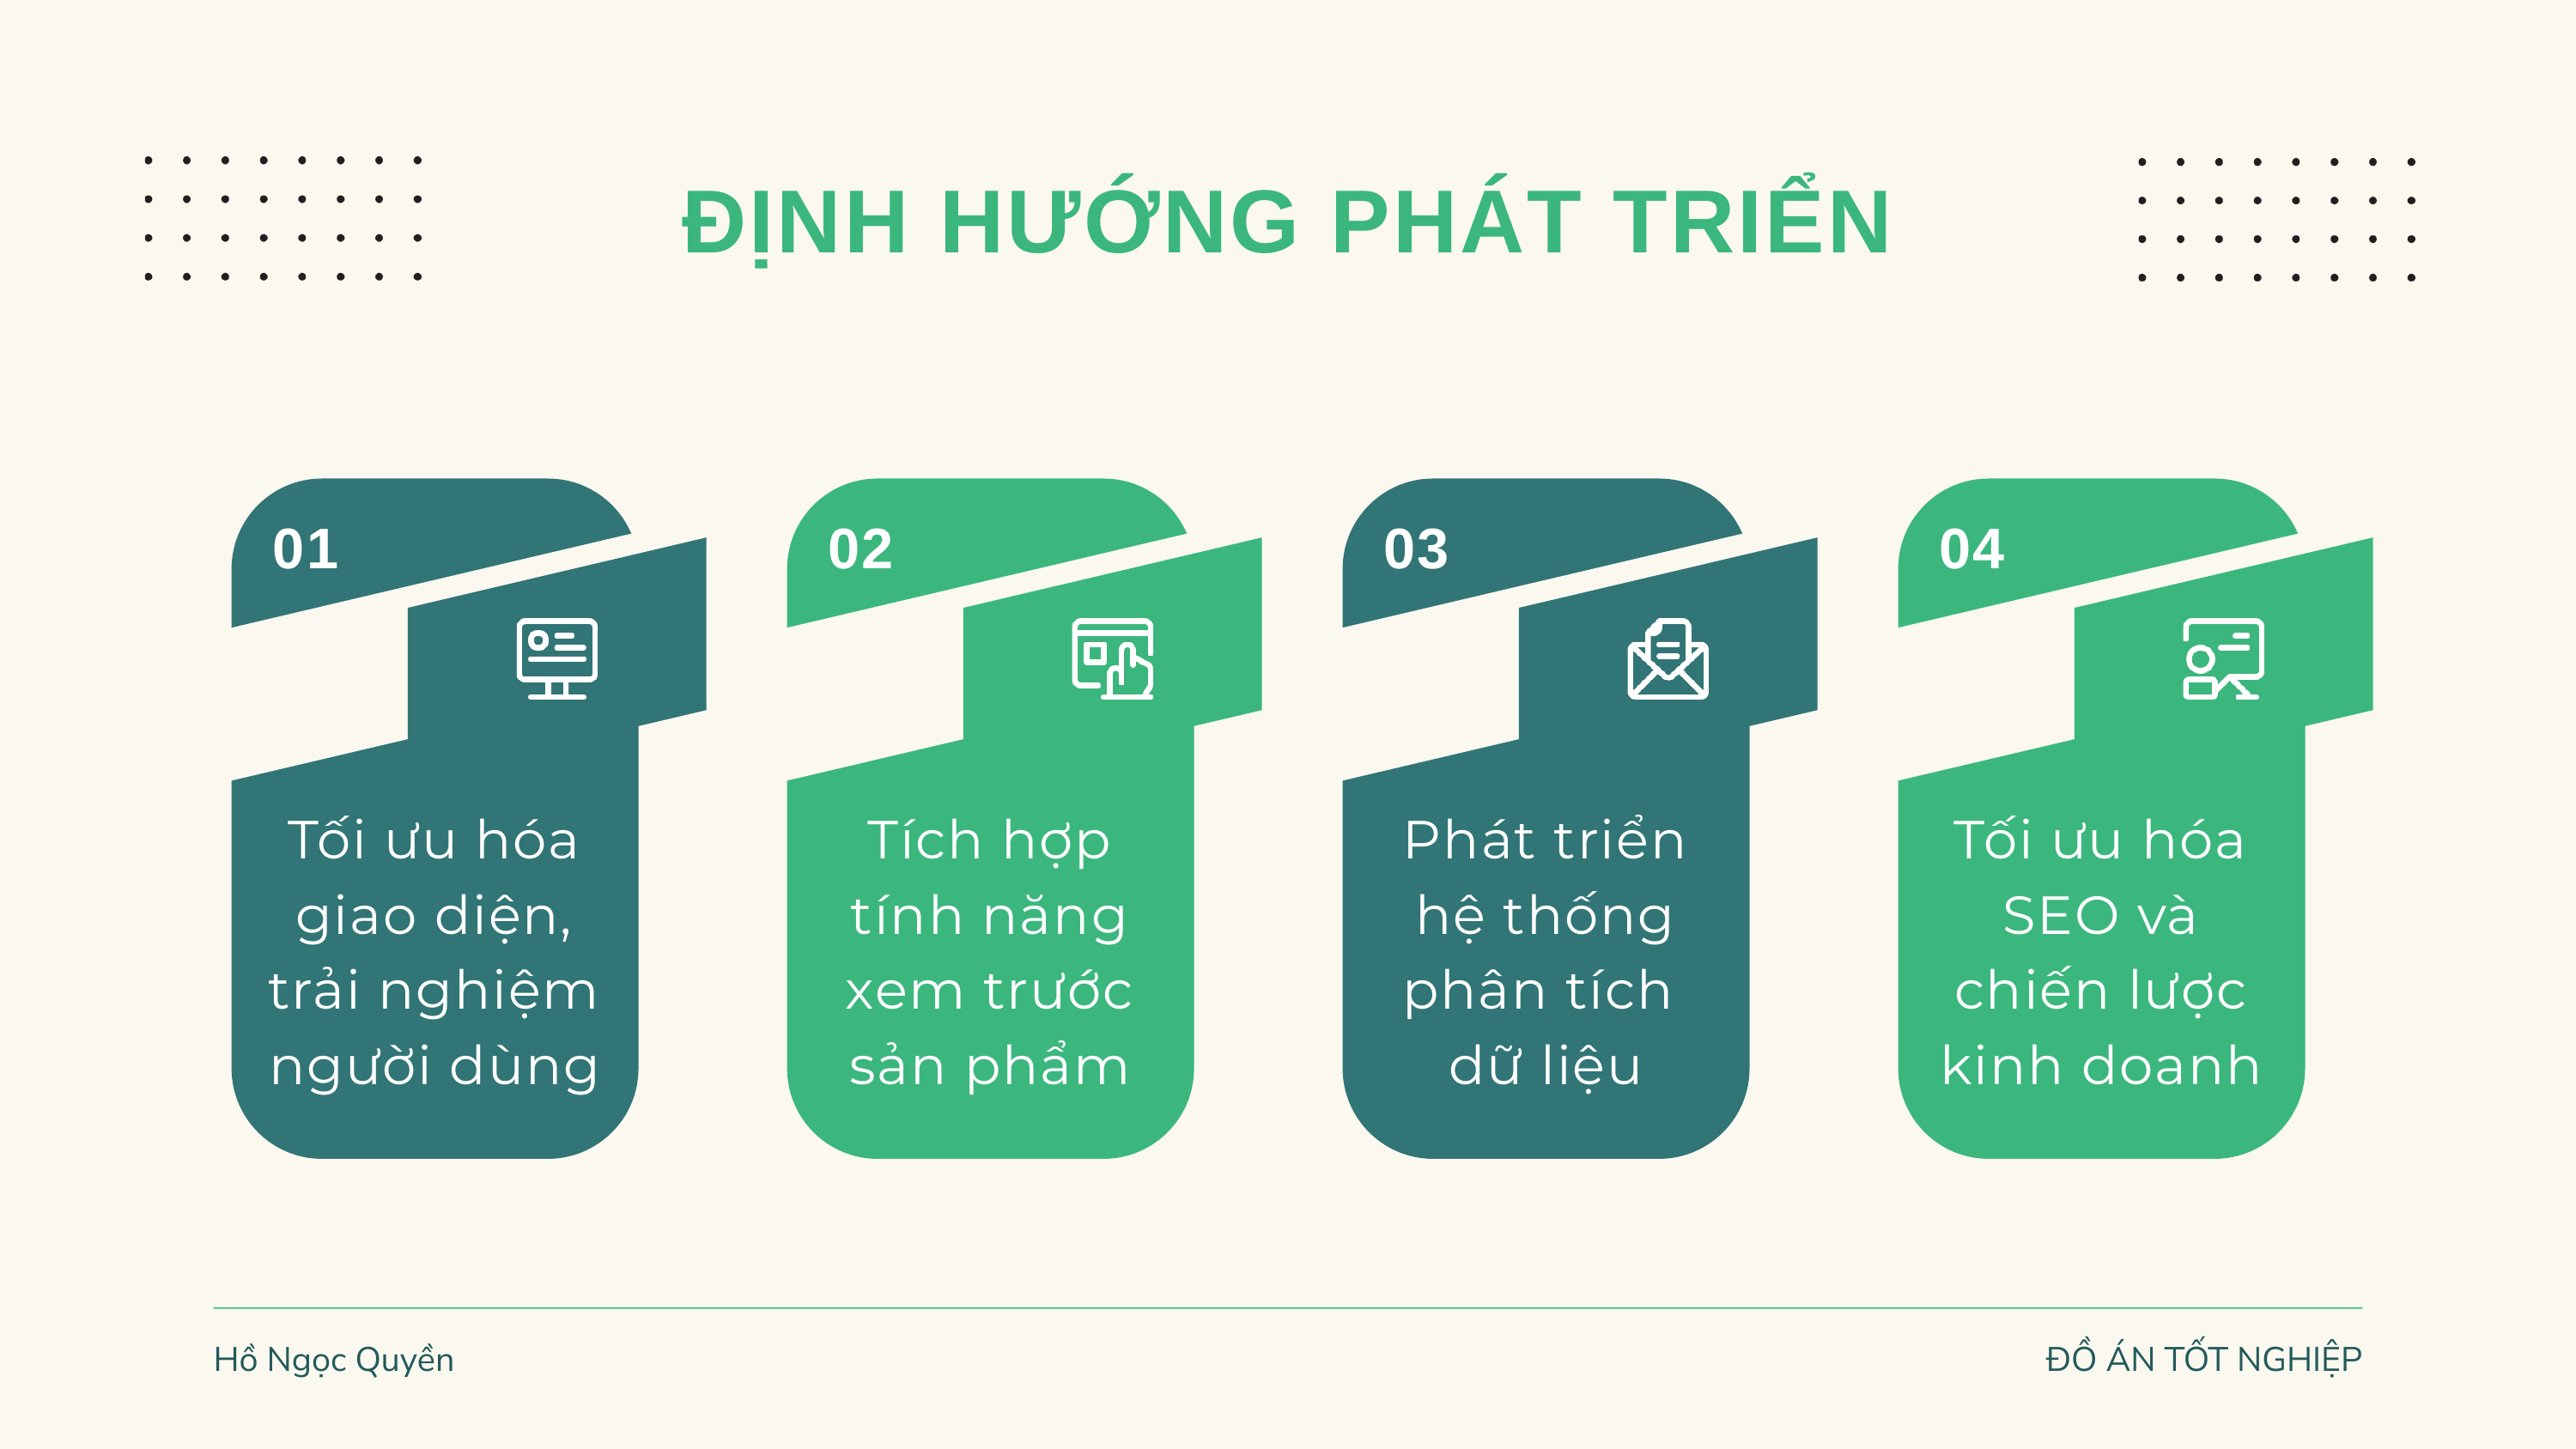

ĐỊNH HƯỚNG PHÁT TRIỂN

01
02
03
04

Tối ưu hóa giao diện, trải nghiệm người dùng
Tích hợp tính năng xem trước sản phẩm
Phát triển hệ thống phân tích
dữ liệu
Tối ưu hóa SEO và chiến lược kinh doanh

Hồ Ngọc Quyền
ĐỒ ÁN TỐT NGHIỆP